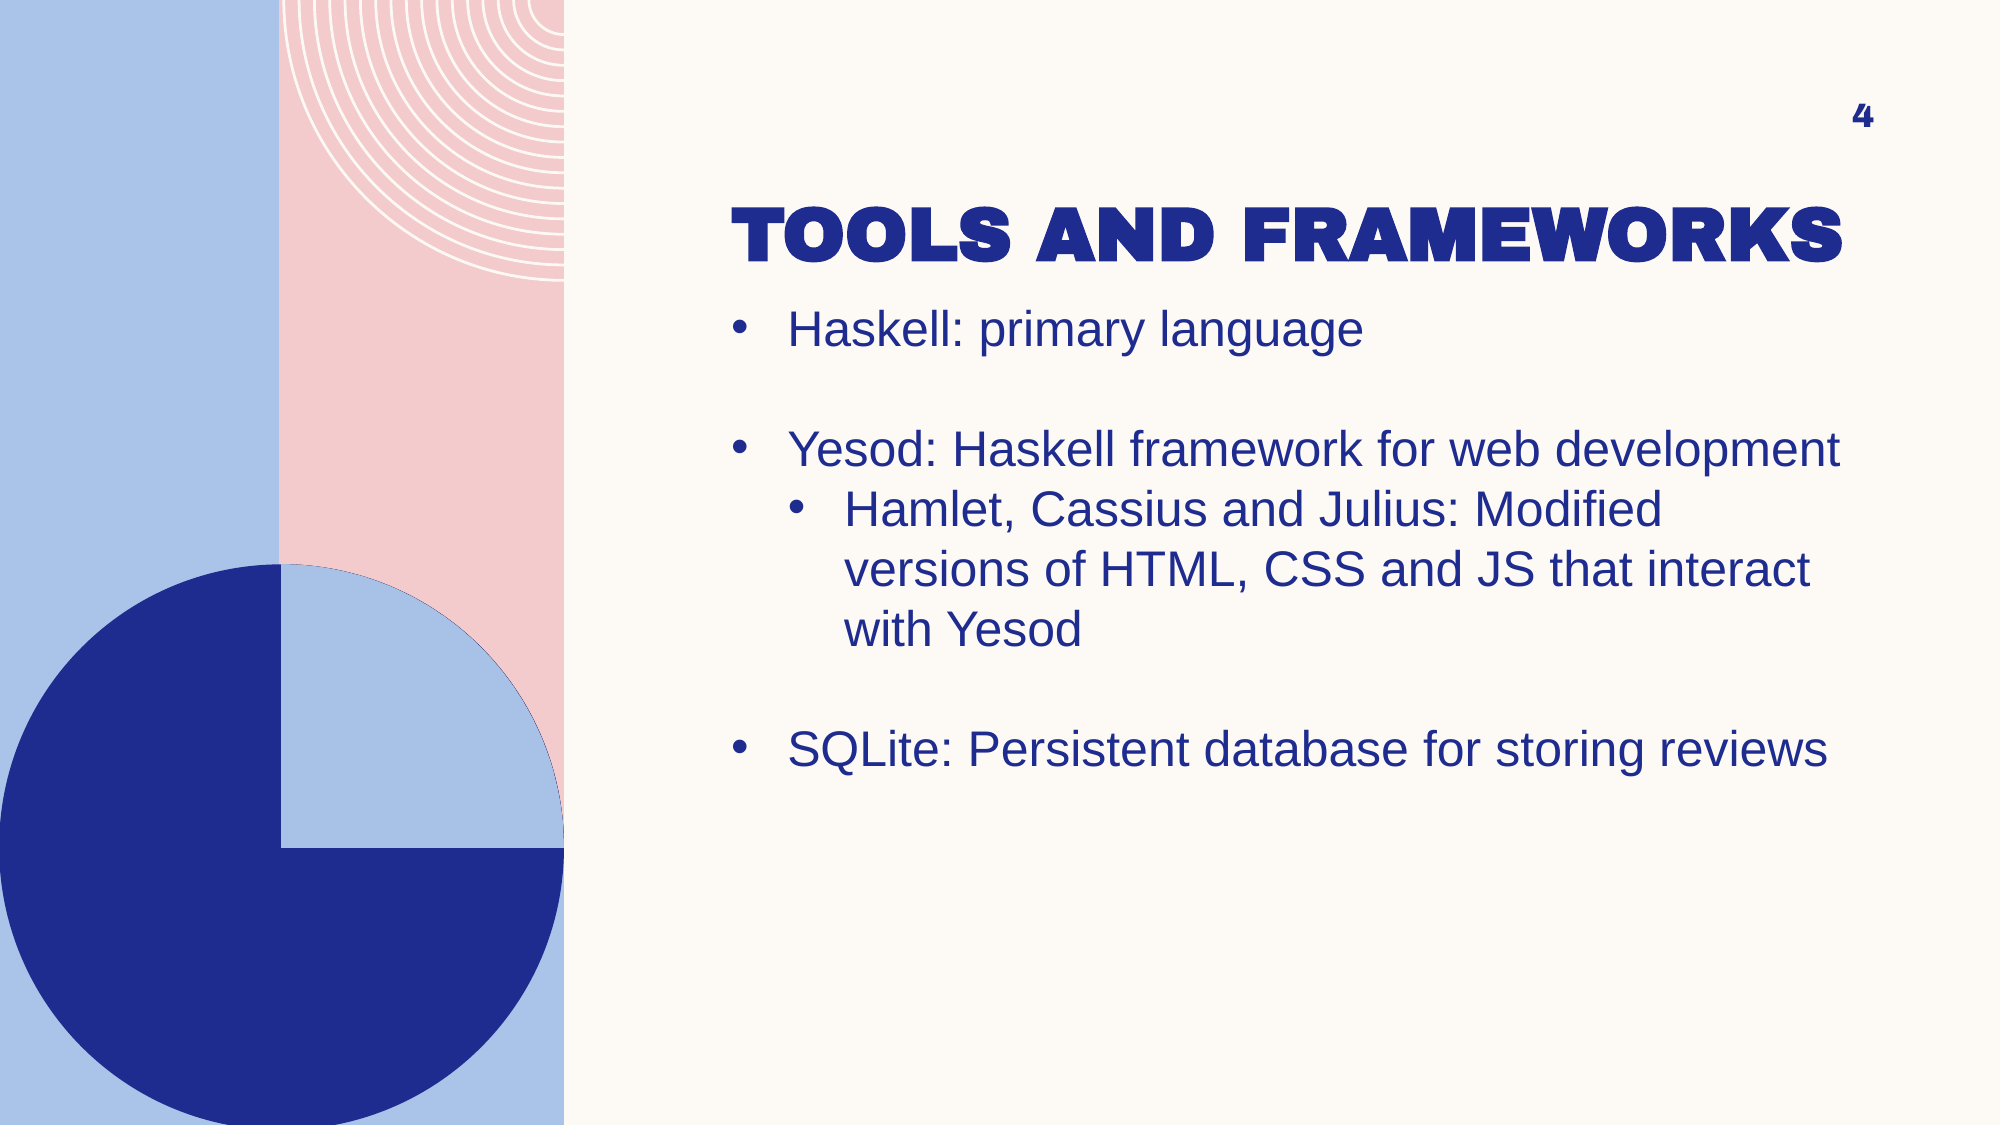

4
# Tools and Frameworks
Haskell: primary language

Yesod: Haskell framework for web development
Hamlet, Cassius and Julius: Modified versions of HTML, CSS and JS that interact with Yesod

SQLite: Persistent database for storing reviews